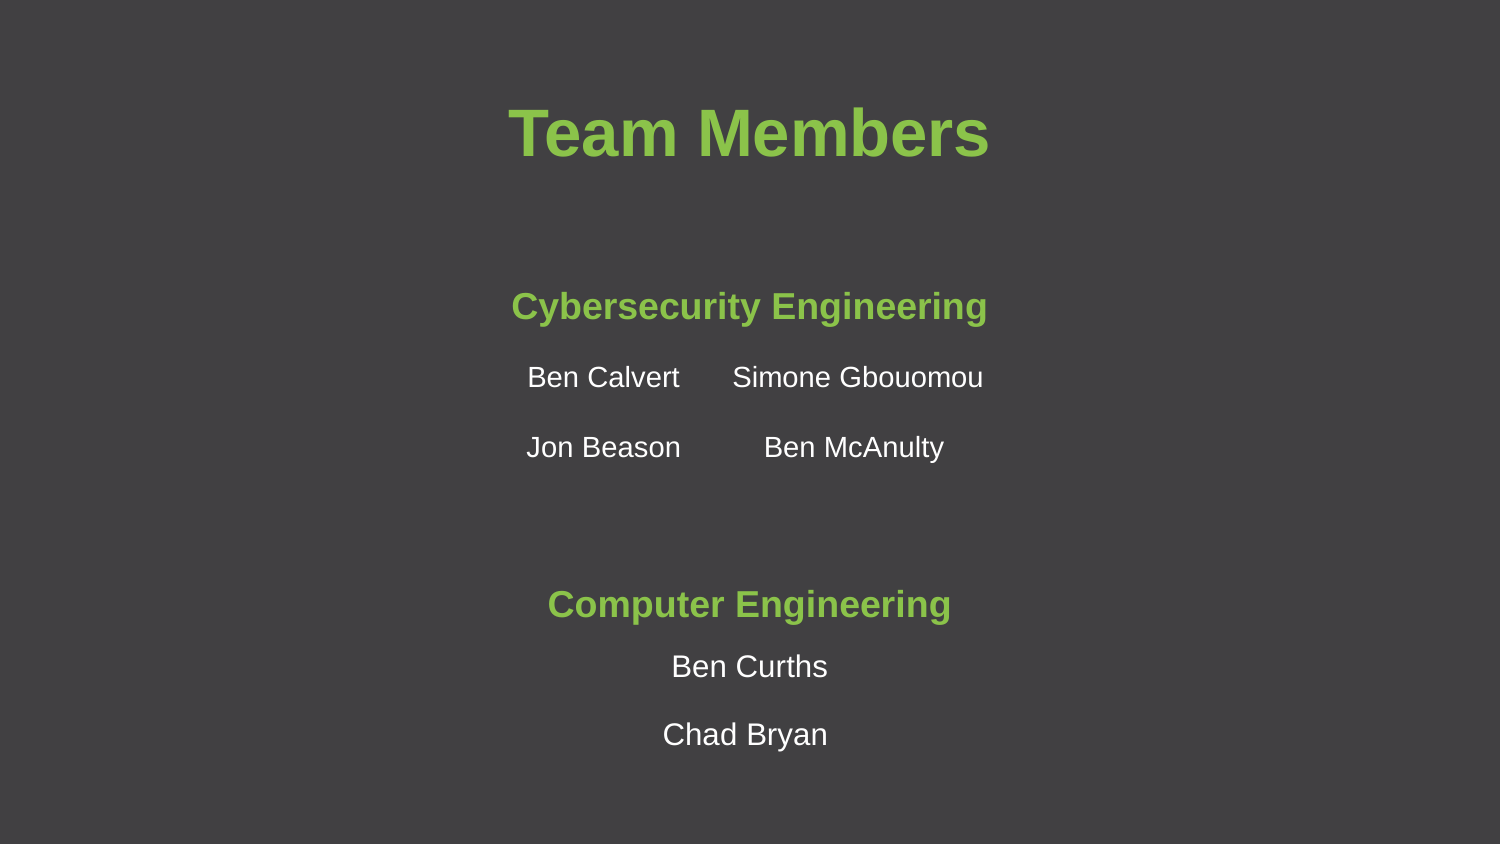

Team Members
Cybersecurity Engineering
Ben Calvert

Jon Beason

Simone Gbouomou

Ben McAnulty

Computer Engineering
Ben Curths
Chad Bryan